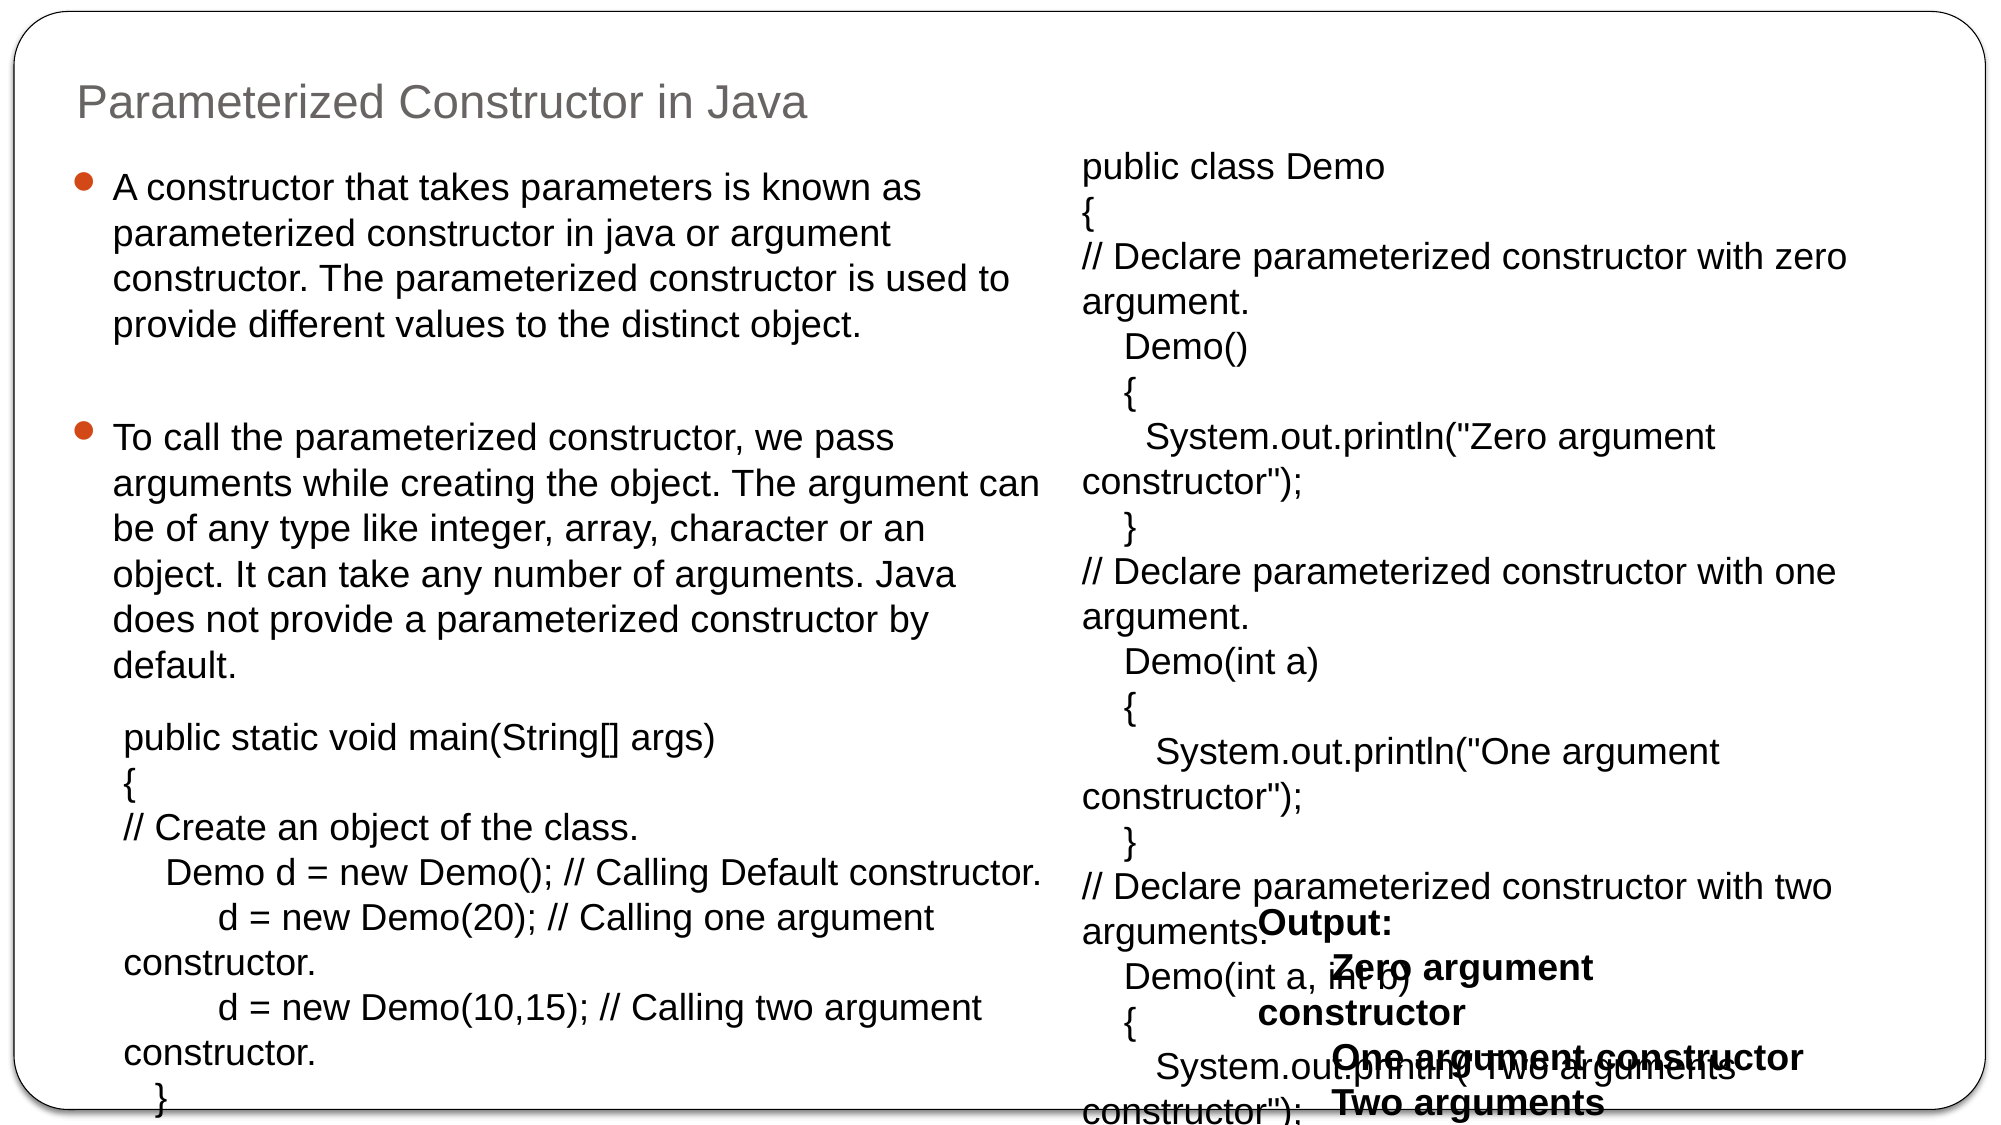

# Parameterized Constructor in Java
public class Demo
{
// Declare parameterized constructor with zero argument.
    Demo()
    {
      System.out.println("Zero argument constructor");
    }
// Declare parameterized constructor with one argument.
    Demo(int a)
    {
       System.out.println("One argument constructor");
    }
// Declare parameterized constructor with two arguments.
    Demo(int a, int b)
    {
       System.out.println("Two arguments constructor");
    }
A constructor that takes parameters is known as parameterized constructor in java or argument constructor. The parameterized constructor is used to provide different values to the distinct object.

To call the parameterized constructor, we pass arguments while creating the object. The argument can be of any type like integer, array, character or an object. It can take any number of arguments. Java does not provide a parameterized constructor by default.
public static void main(String[] args)
{
// Create an object of the class.
    Demo d = new Demo(); // Calling Default constructor.
         d = new Demo(20); // Calling one argument constructor.
         d = new Demo(10,15); // Calling two argument constructor.
   }
}
Output:
       Zero argument constructor
       One argument constructor
       Two arguments constructor